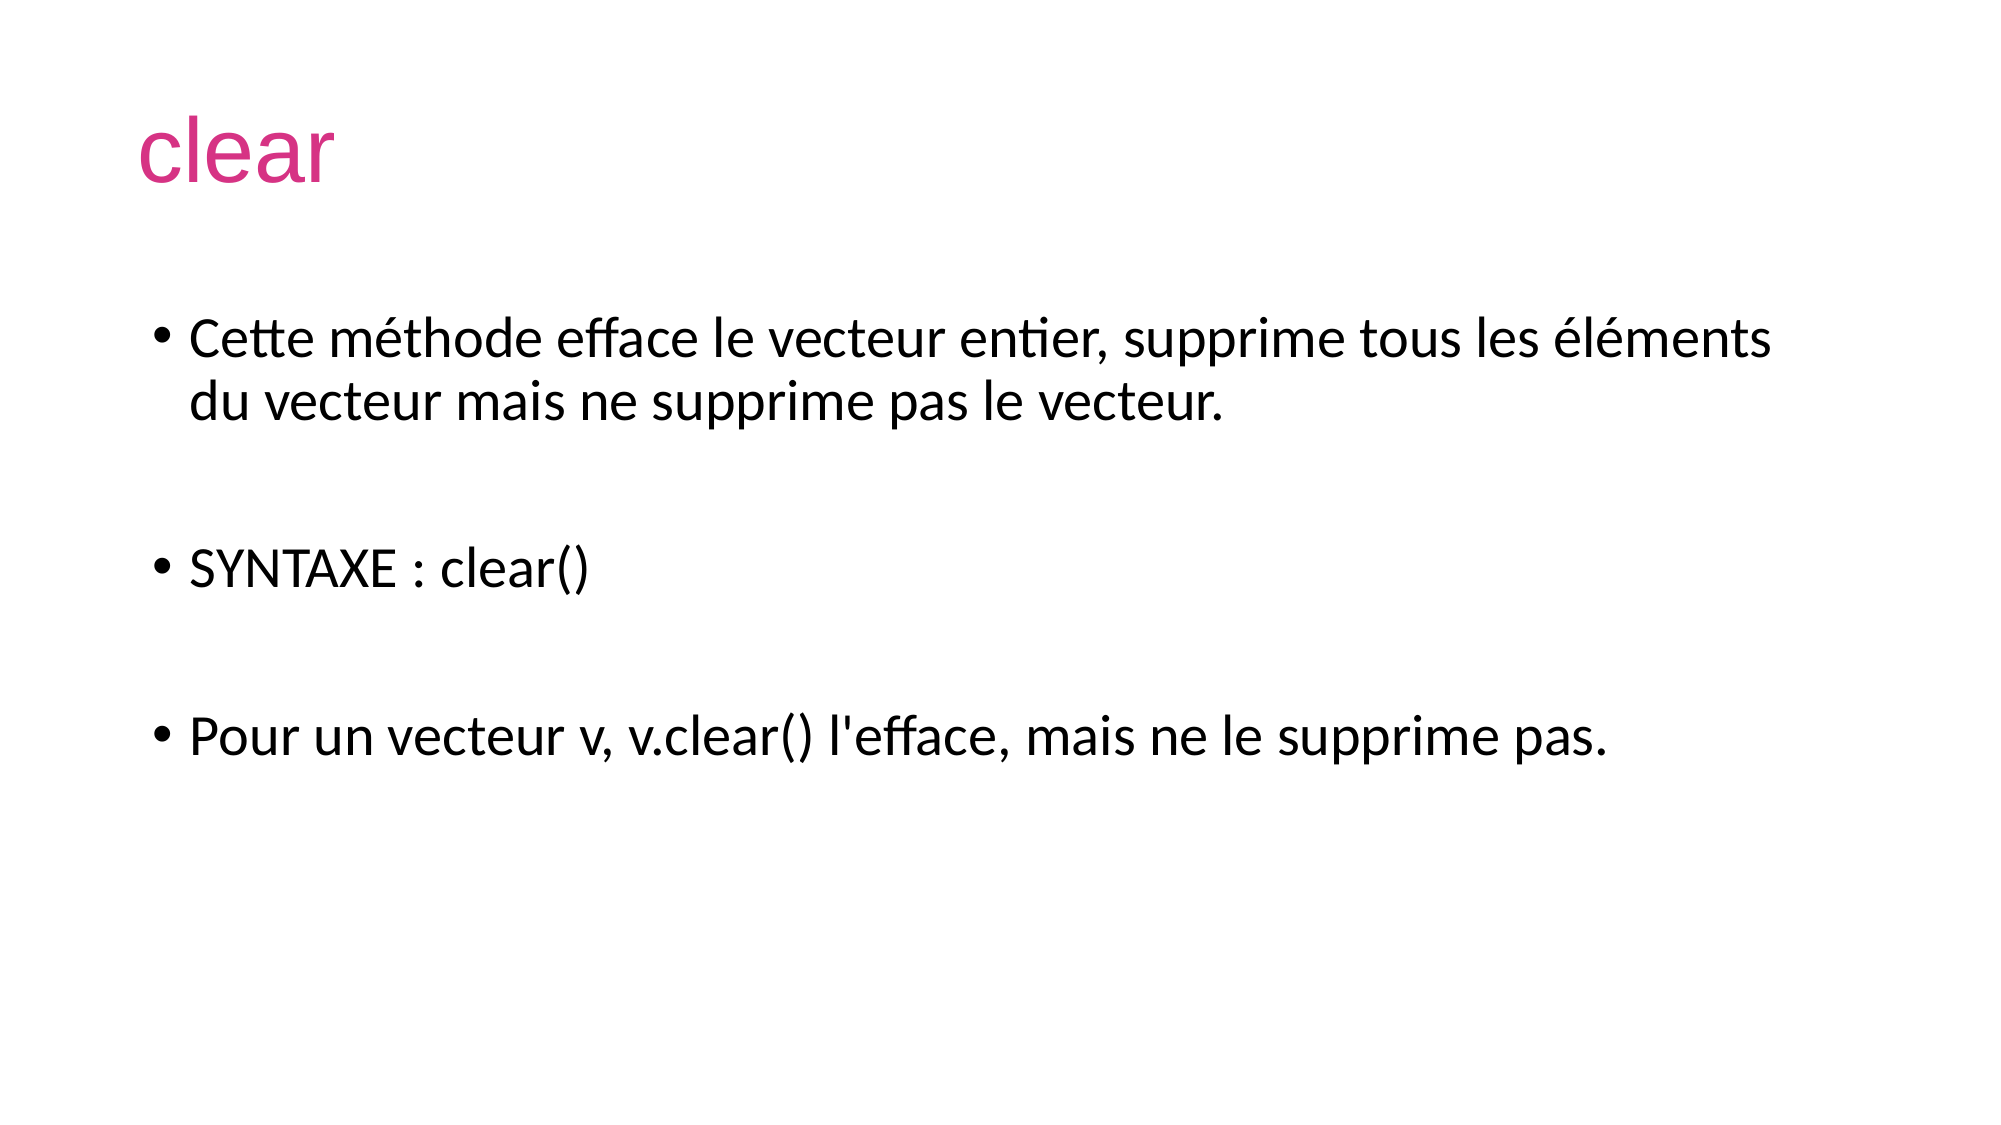

# clear

Cette méthode efface le vecteur entier, supprime tous les éléments du vecteur mais ne supprime pas le vecteur.

SYNTAXE : clear()

Pour un vecteur v, v.clear() l'efface, mais ne le supprime pas.